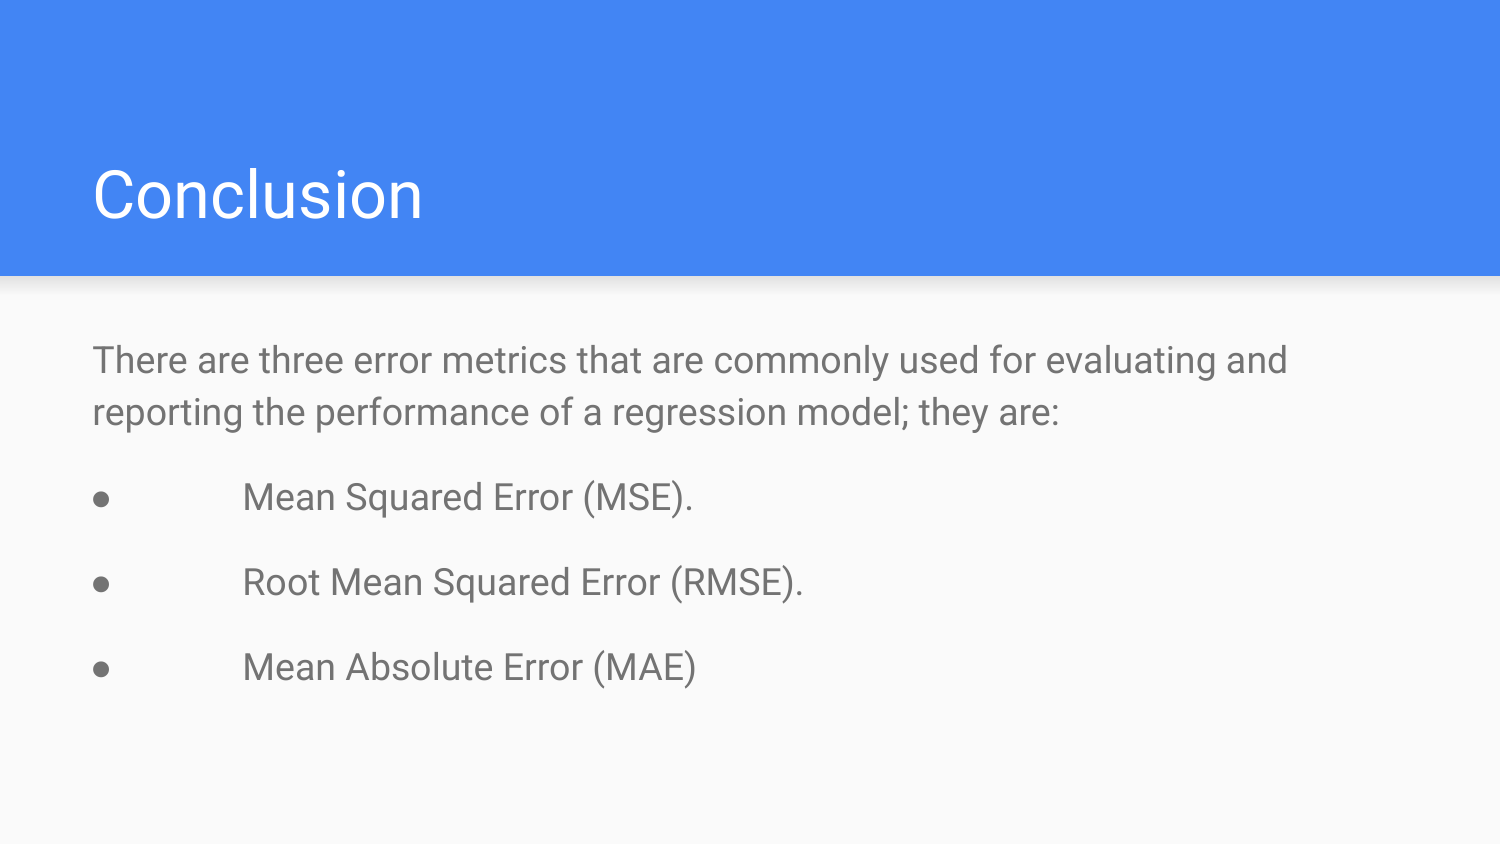

# Conclusion
There are three error metrics that are commonly used for evaluating and reporting the performance of a regression model; they are:
⦁	Mean Squared Error (MSE).
⦁	Root Mean Squared Error (RMSE).
⦁	Mean Absolute Error (MAE)